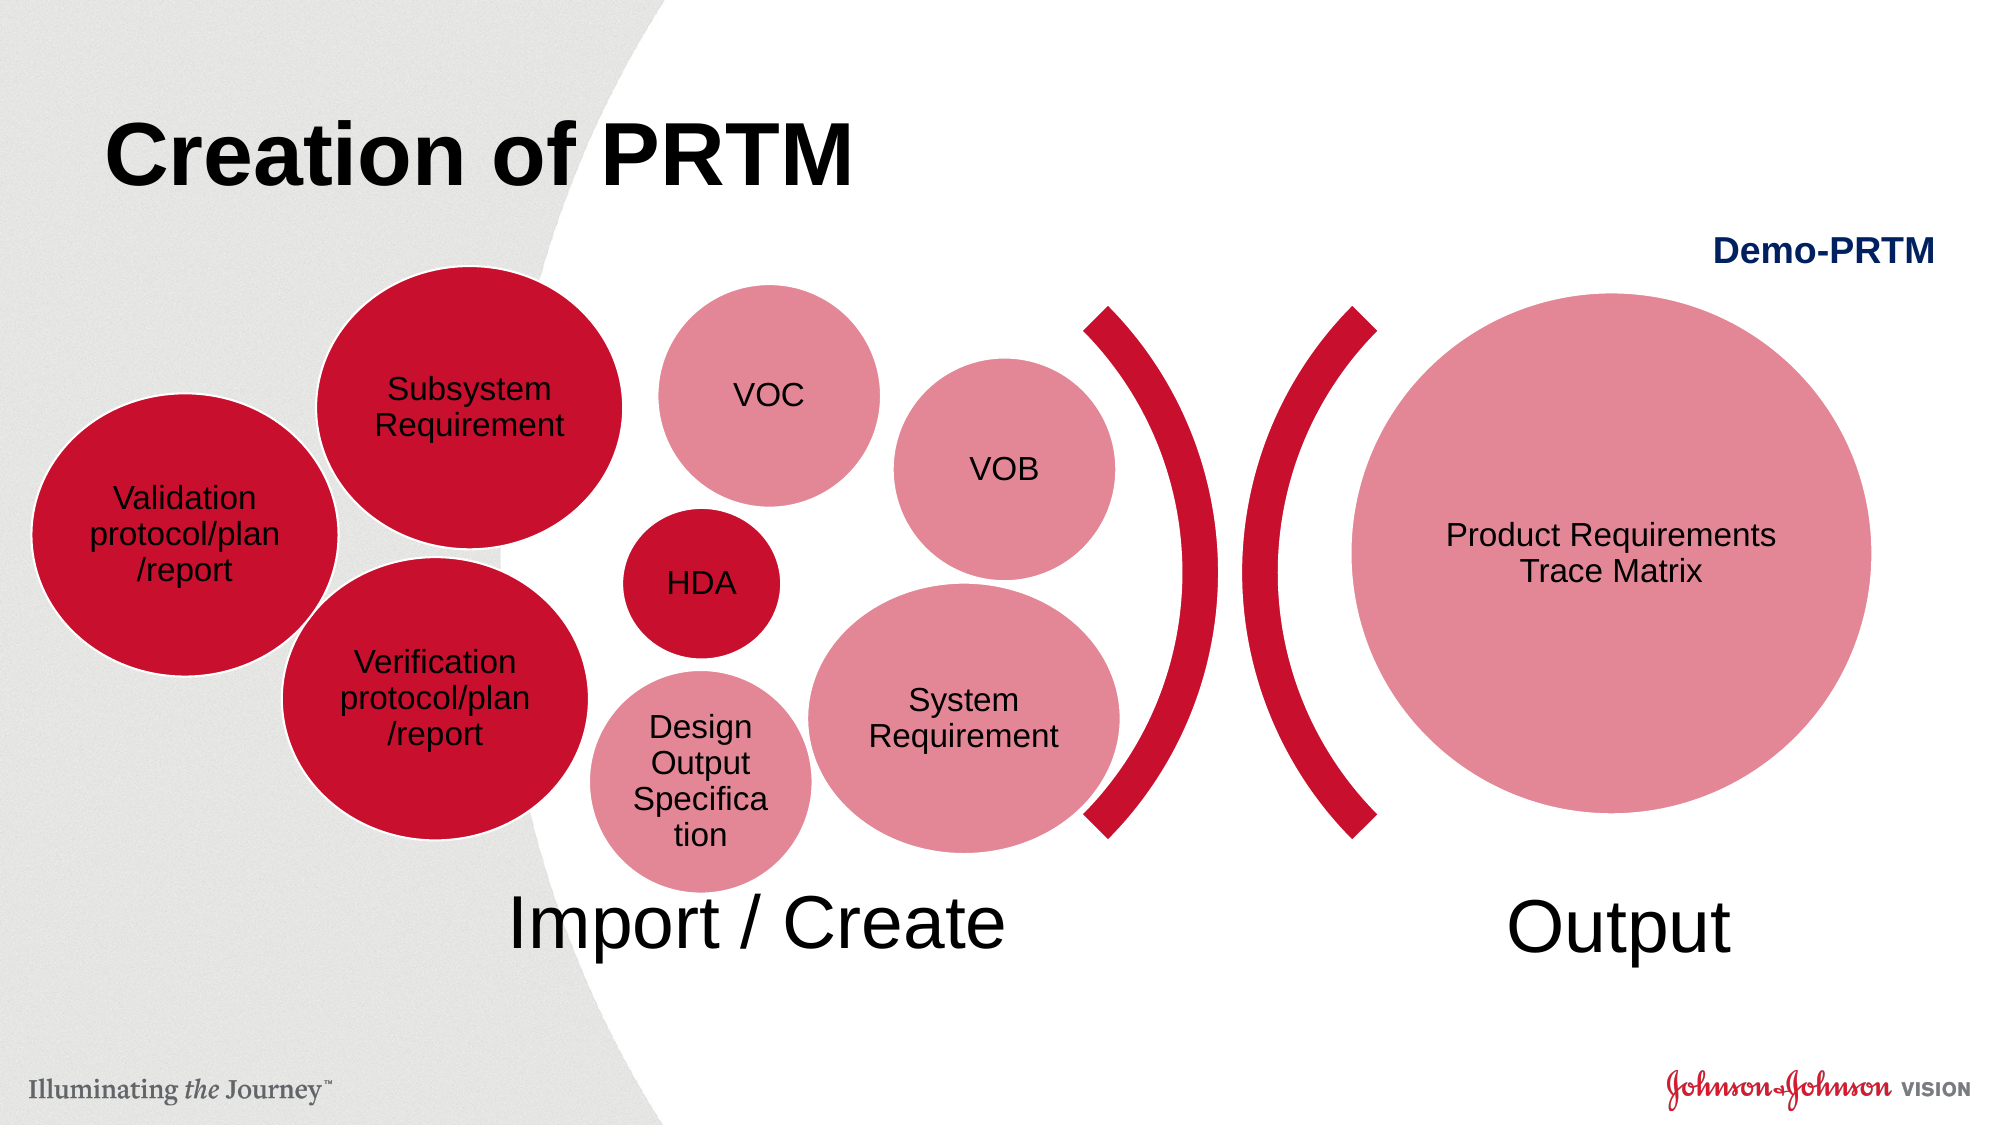

# Creation of PRTM
Output
Product Requirements Trace Matrix
VOC
VOB
Design Output Specification
System Requirement
Import / Create
Demo-PRTM

Subsystem Requirement

Validation protocol/plan/report

HDA

Verification protocol/plan/report